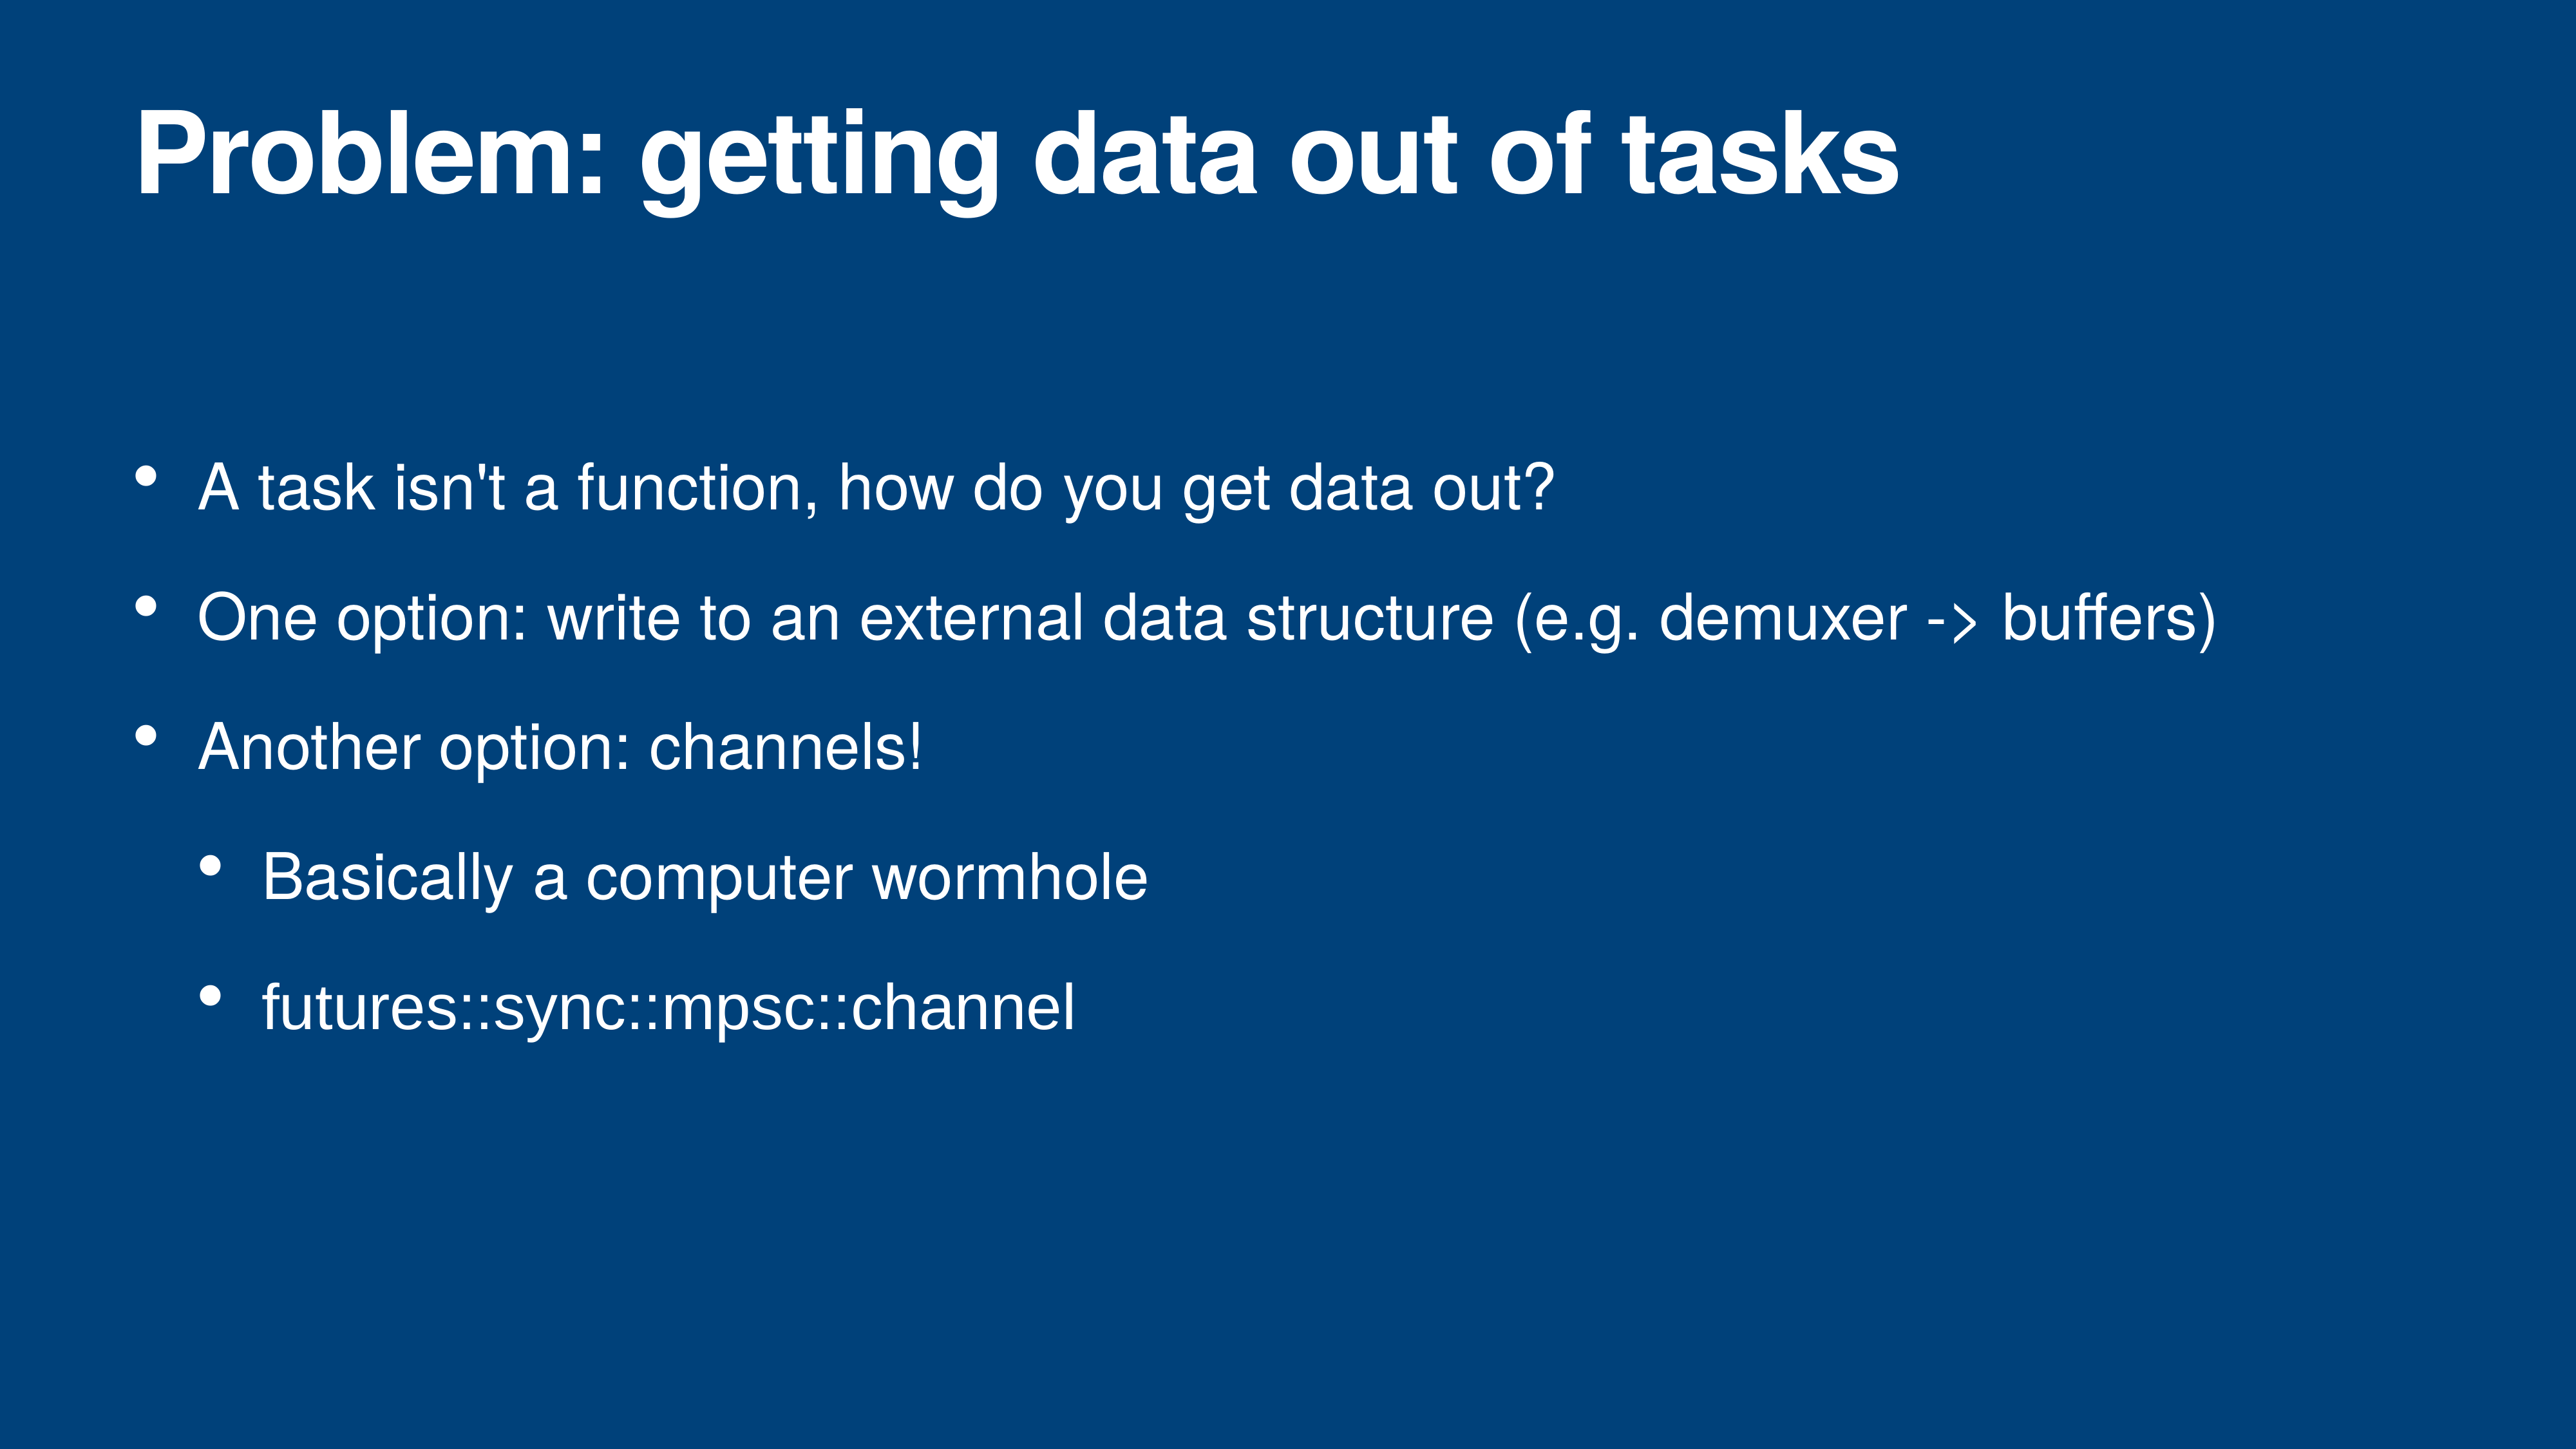

# Problem: getting data out of tasks

A task isn't a function, how do you get data out?
One option: write to an external data structure (e.g. demuxer -> buffers)
Another option: channels!
Basically a computer wormhole
futures::sync::mpsc::channel